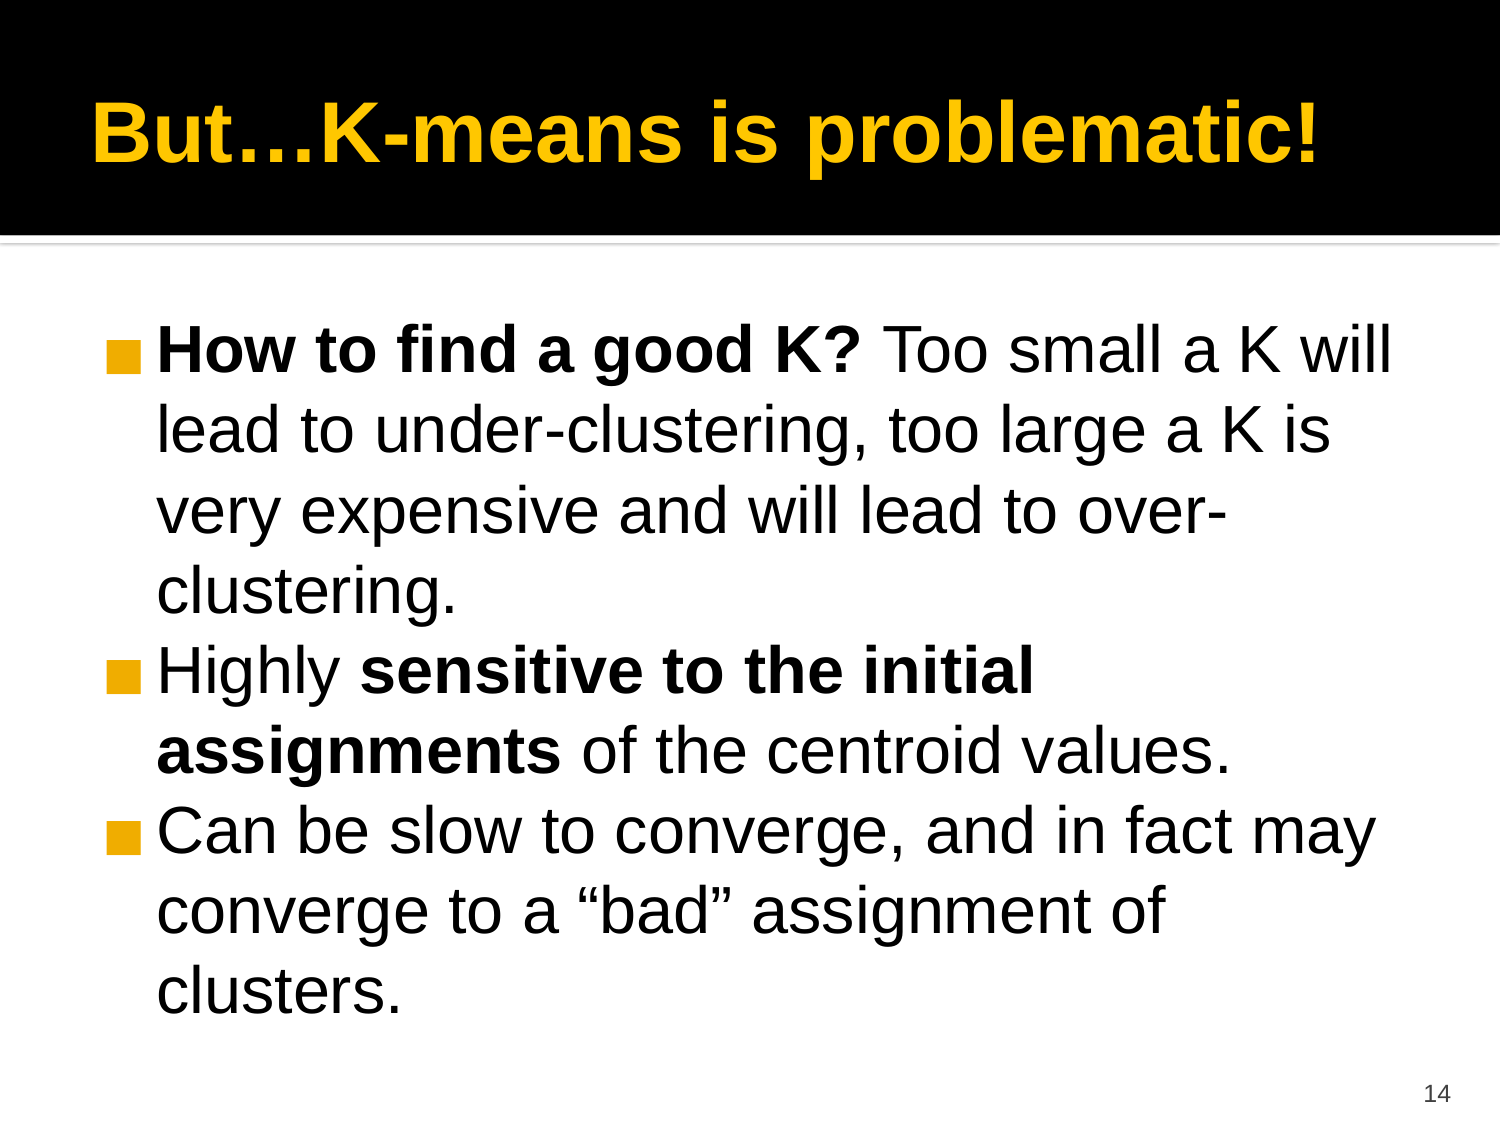

# But…K-means is problematic!
How to find a good K? Too small a K will lead to under-clustering, too large a K is very expensive and will lead to over-clustering.
Highly sensitive to the initial assignments of the centroid values.
Can be slow to converge, and in fact may converge to a “bad” assignment of clusters.
14